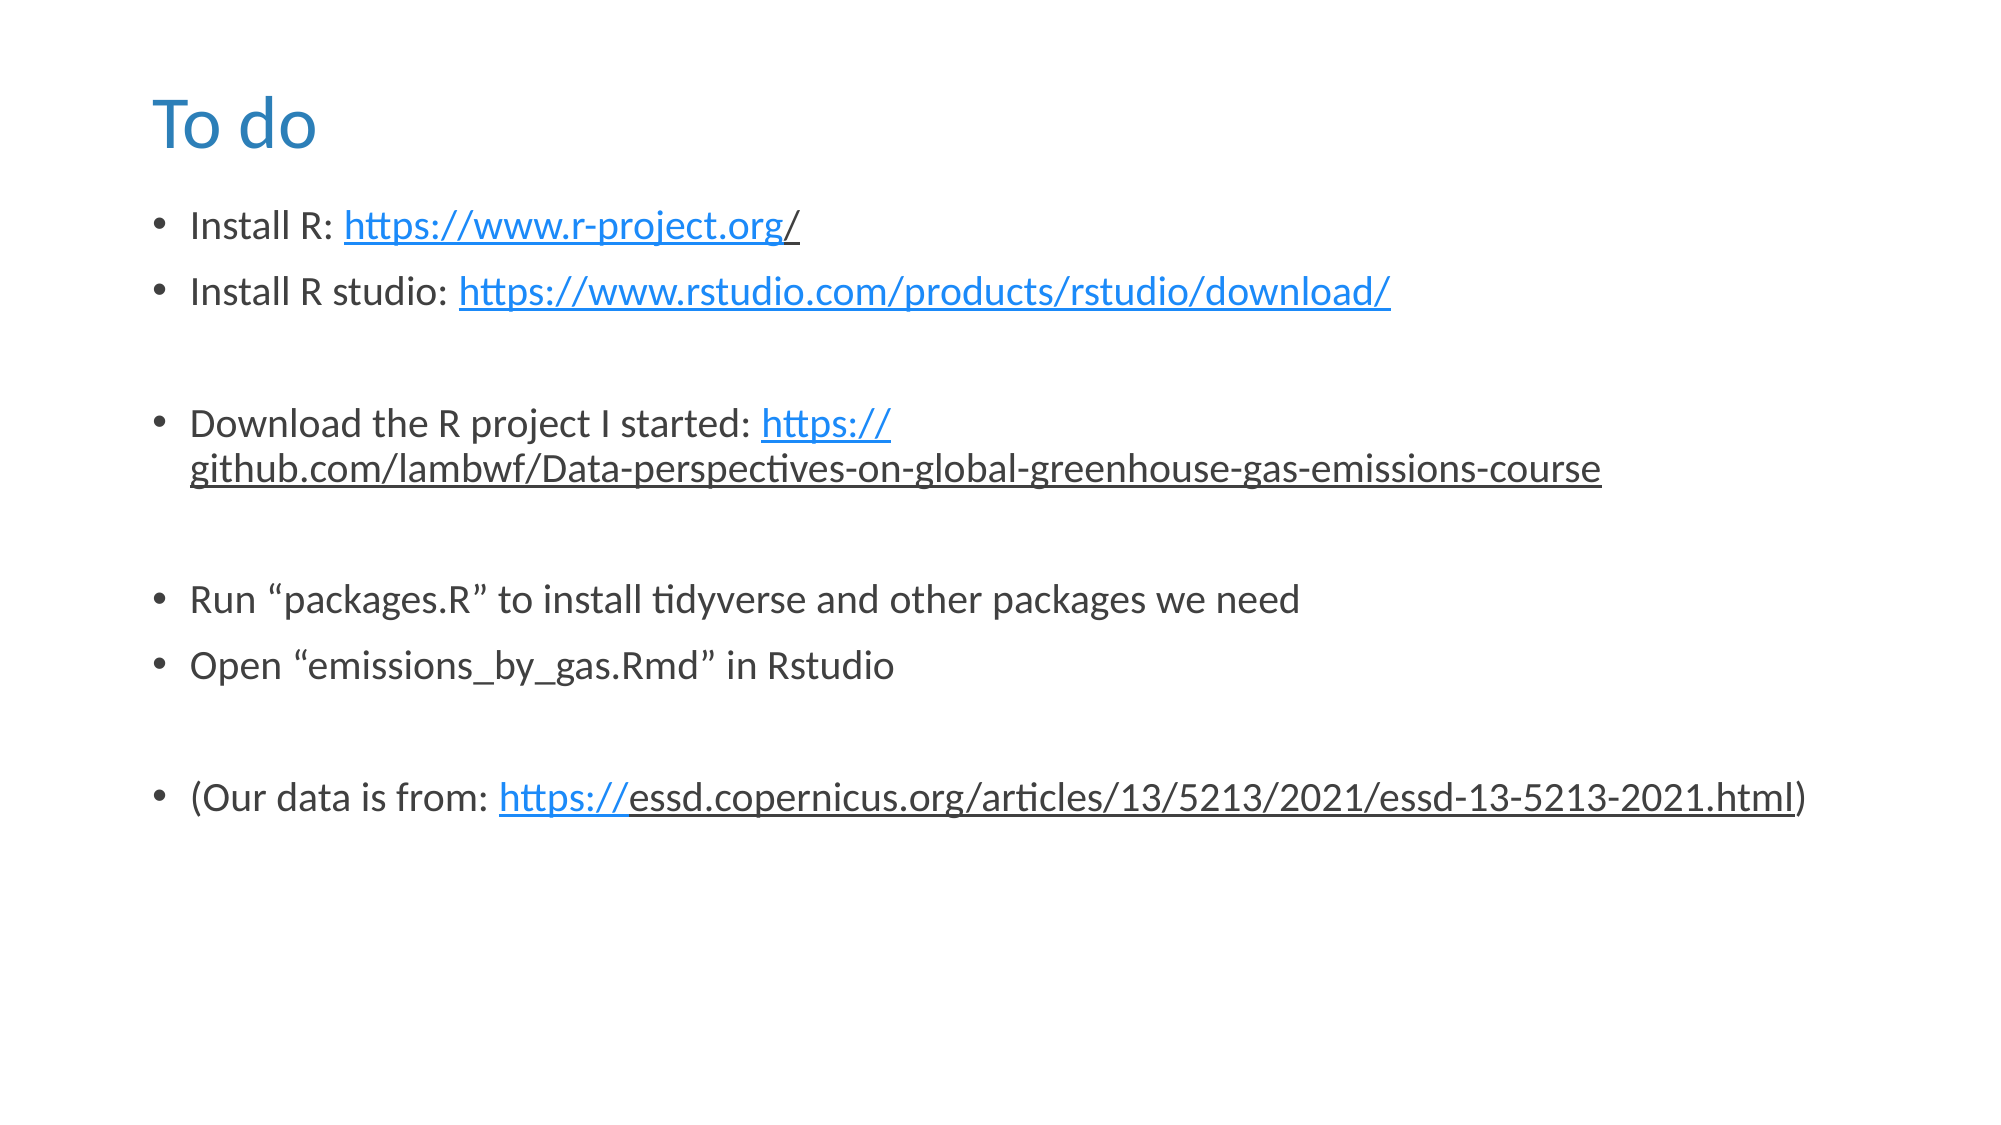

# To do
Install R: https://www.r-project.org/
Install R studio: https://www.rstudio.com/products/rstudio/download/

Download the R project I started: https://github.com/lambwf/Data-perspectives-on-global-greenhouse-gas-emissions-course

Run “packages.R” to install tidyverse and other packages we need
Open “emissions_by_gas.Rmd” in Rstudio

(Our data is from: https://essd.copernicus.org/articles/13/5213/2021/essd-13-5213-2021.html)